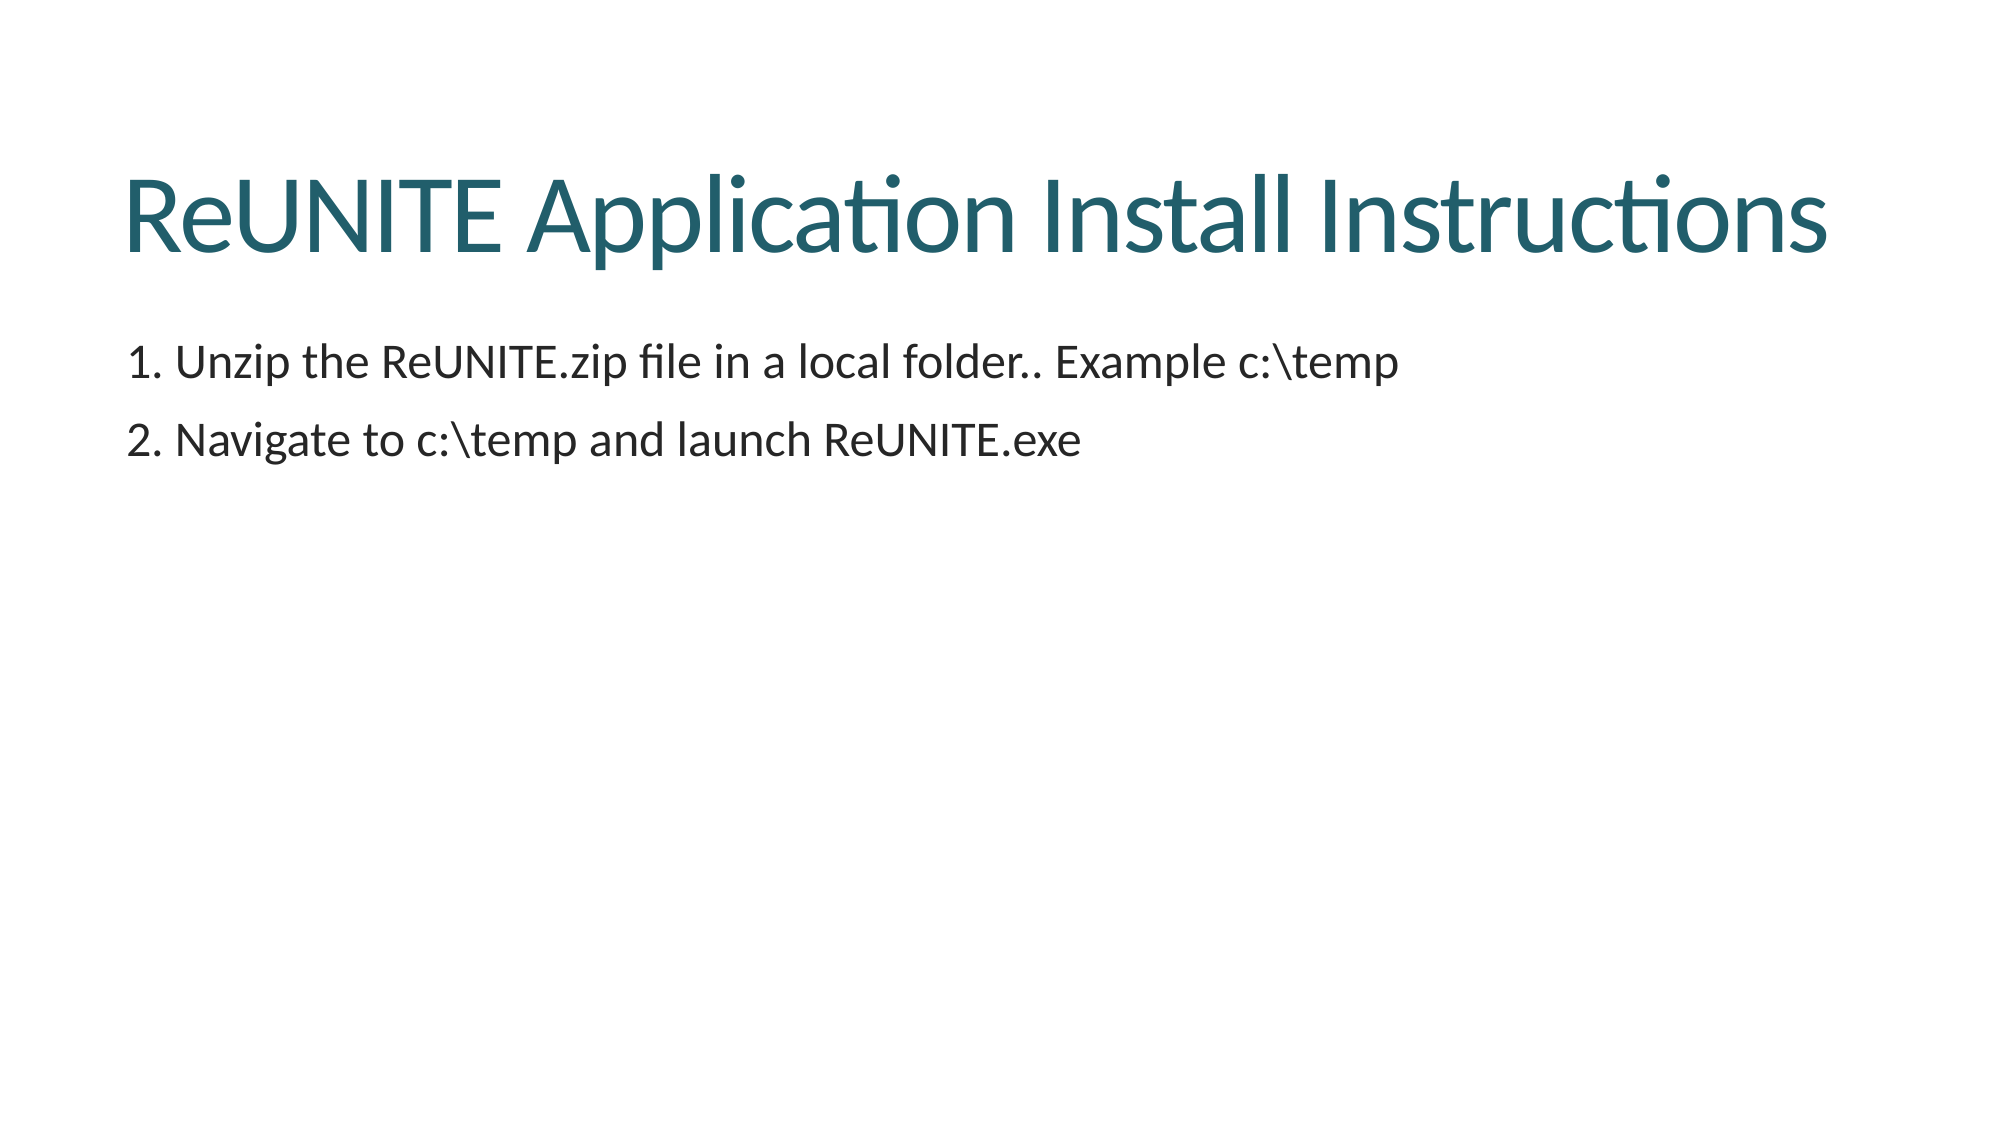

# ReUNITE Application Install Instructions
1. Unzip the ReUNITE.zip file in a local folder.. Example c:\temp
2. Navigate to c:\temp and launch ReUNITE.exe